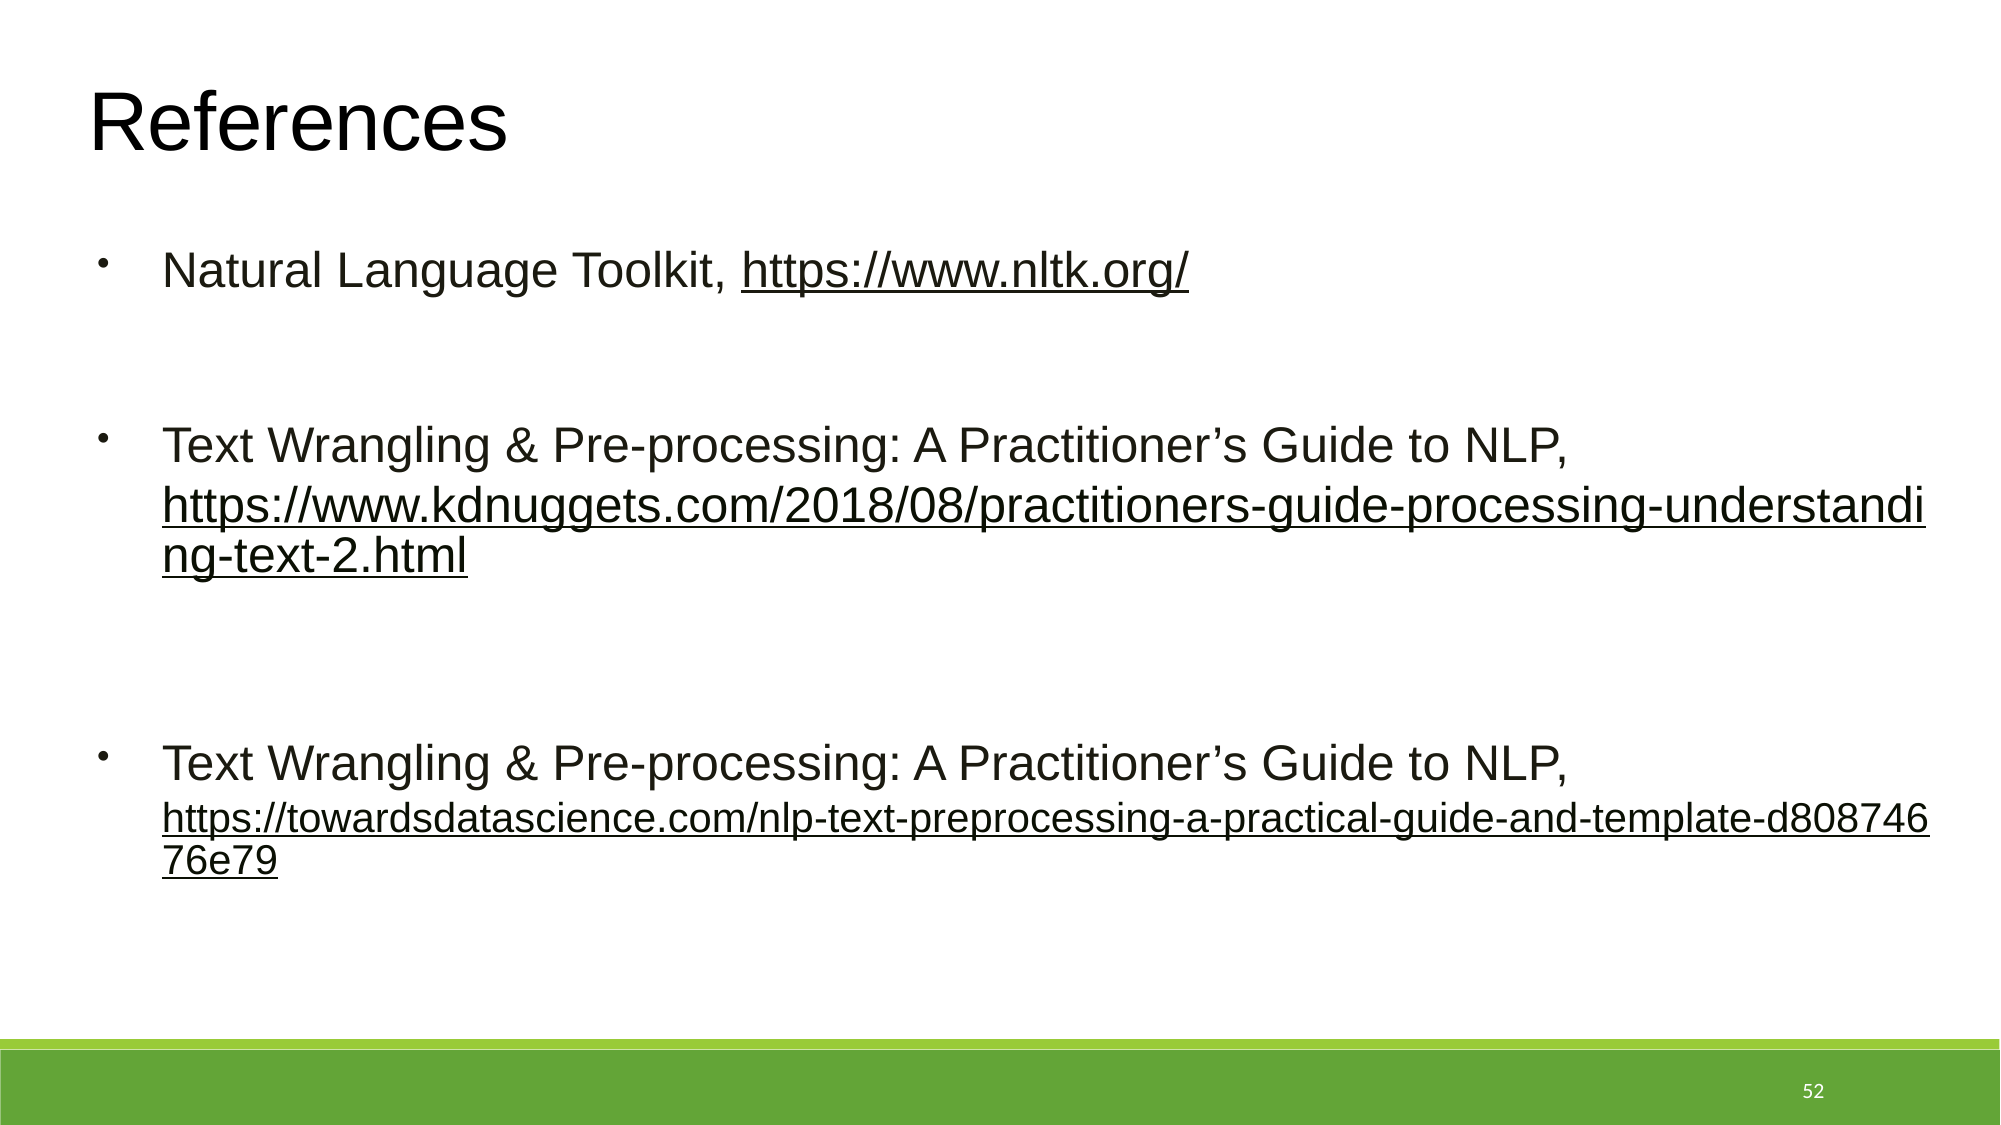

References
Natural Language Toolkit, https://www.nltk.org/

Text Wrangling & Pre-processing: A Practitioner’s Guide to NLP, https://www.kdnuggets.com/2018/08/practitioners-guide-processing-understanding-text-2.html
Text Wrangling & Pre-processing: A Practitioner’s Guide to NLP,  https://towardsdatascience.com/nlp-text-preprocessing-a-practical-guide-and-template-d80874676e79

52